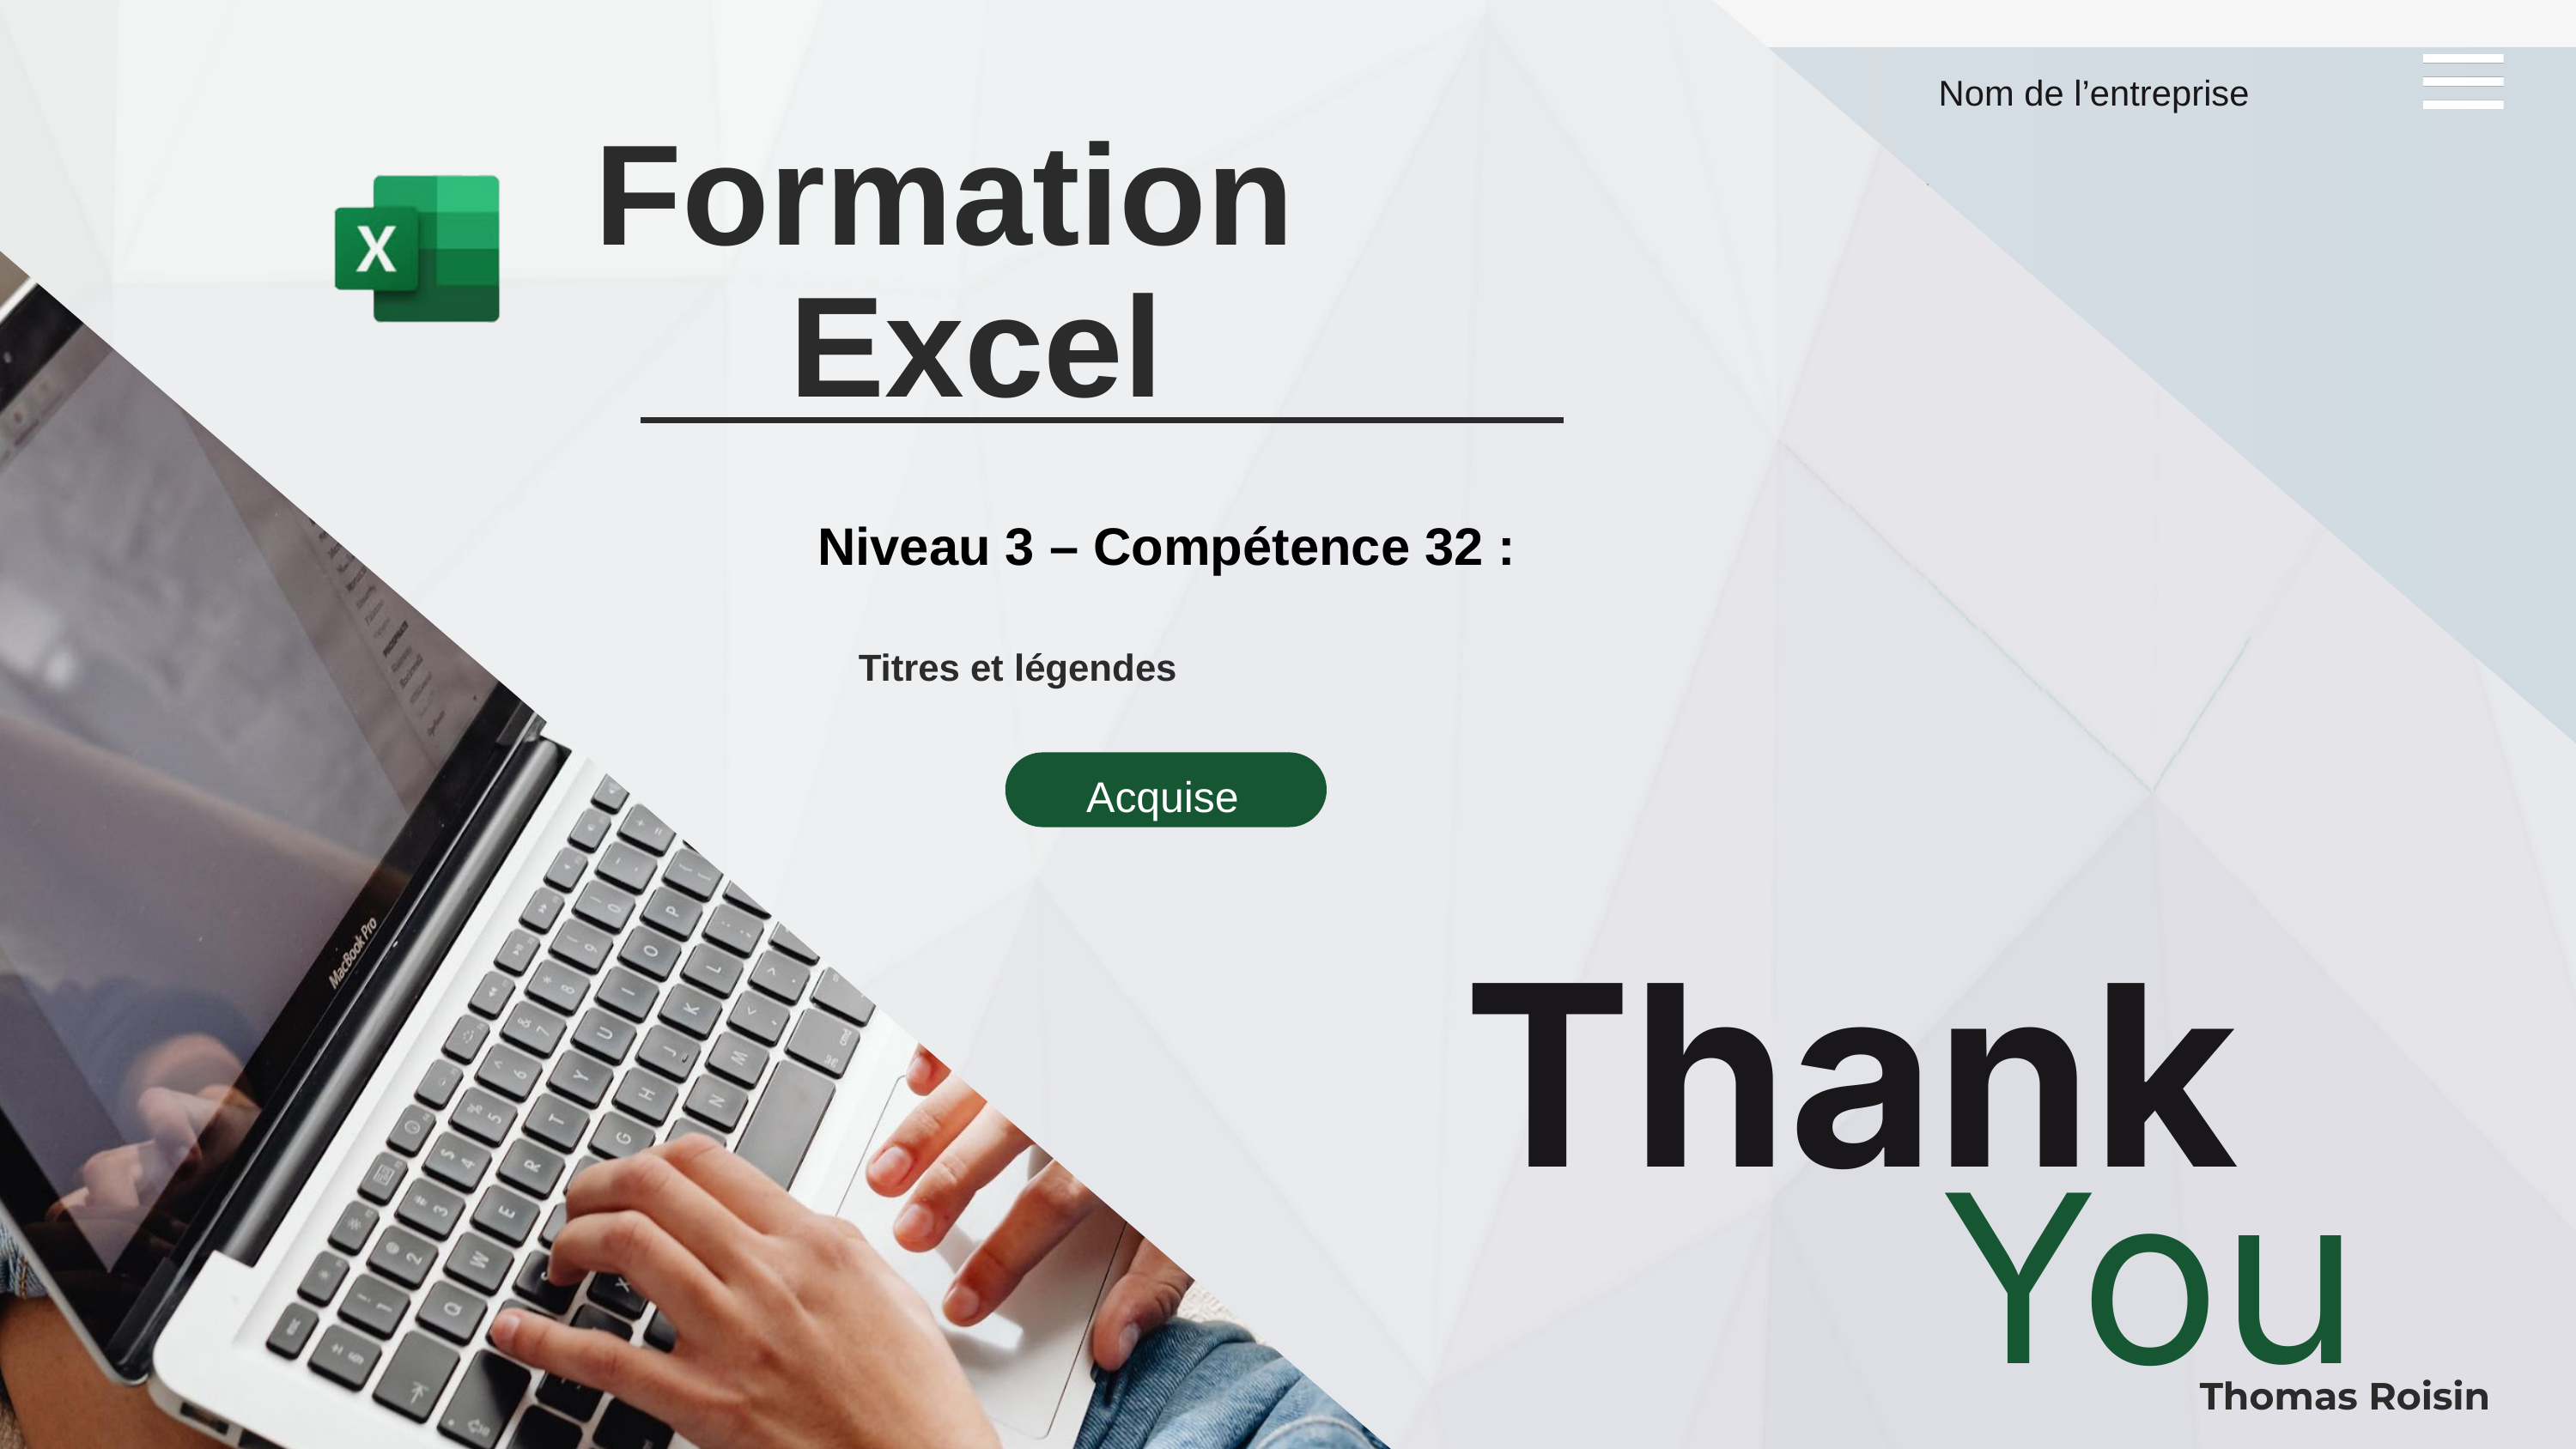

Nom de l’entreprise
Formation

Excel
Niveau 3 – Compétence 32 :
Titres et légendes

Acquise
Thank
You
Thomas Roisin